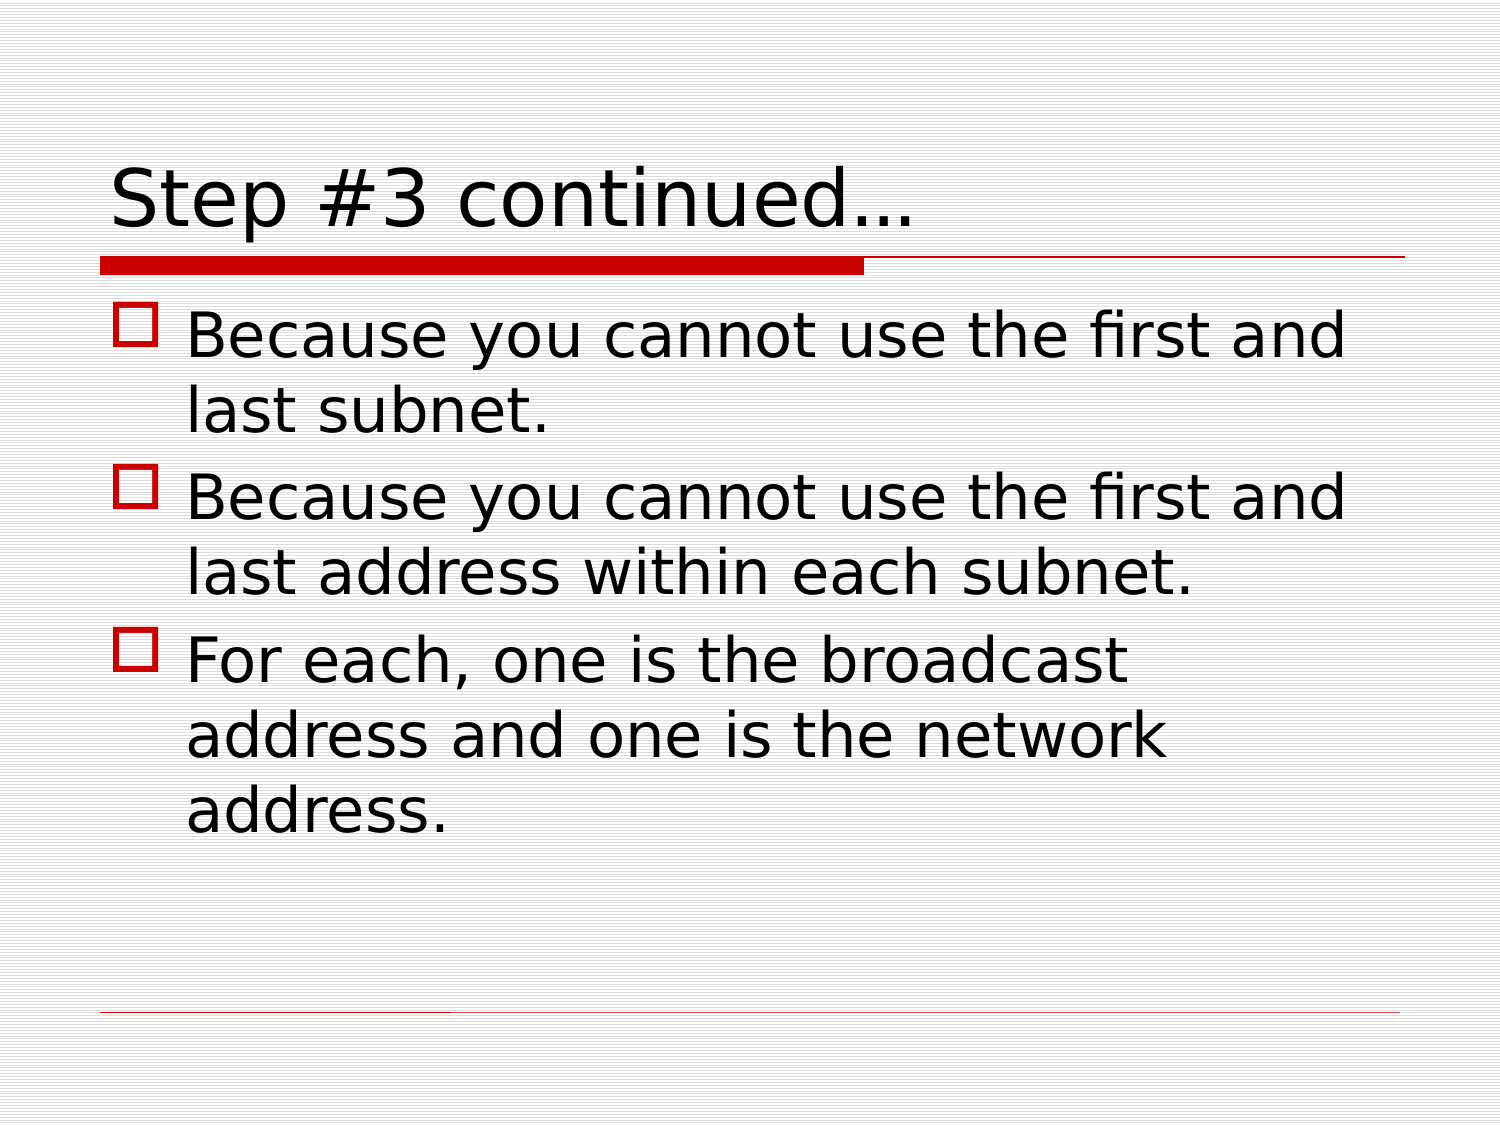

# Step #3 continued…
Because you cannot use the first and last subnet.
Because you cannot use the first and last address within each subnet.
For each, one is the broadcast address and one is the network address.